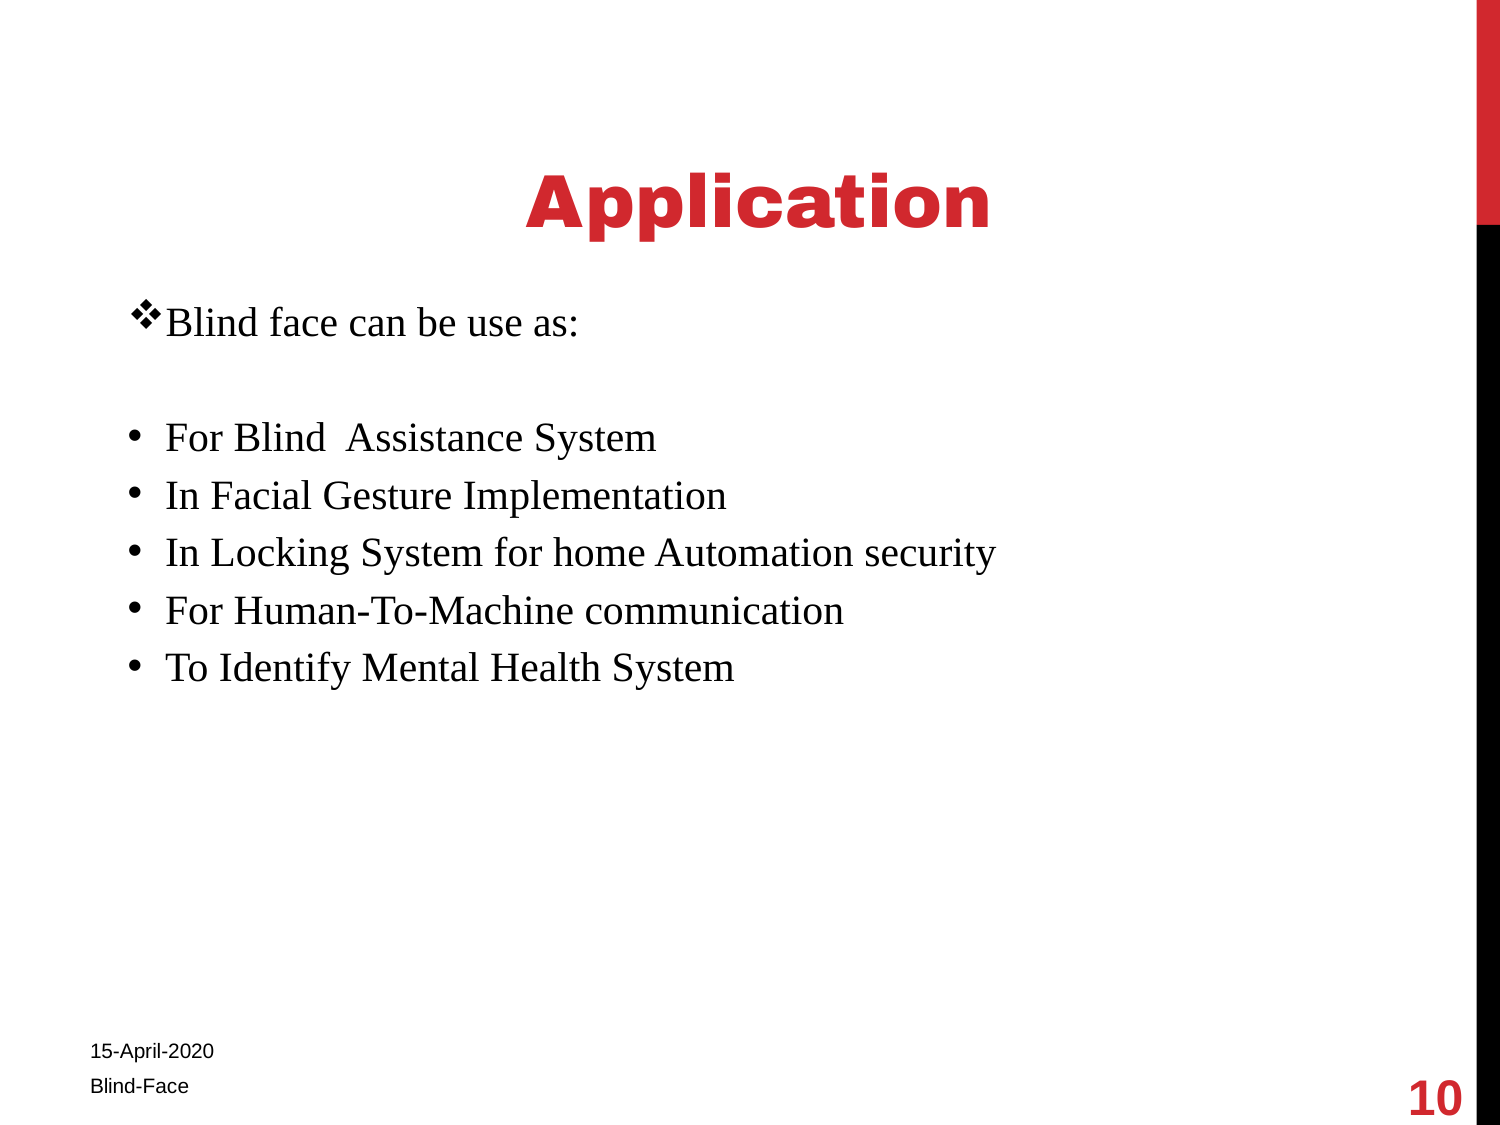

# Application
Blind face can be use as:

For Blind  Assistance System
In Facial Gesture Implementation
In Locking System for home Automation security
For Human-To-Machine communication
To Identify Mental Health System

10
15-April-2020
Blind-Face